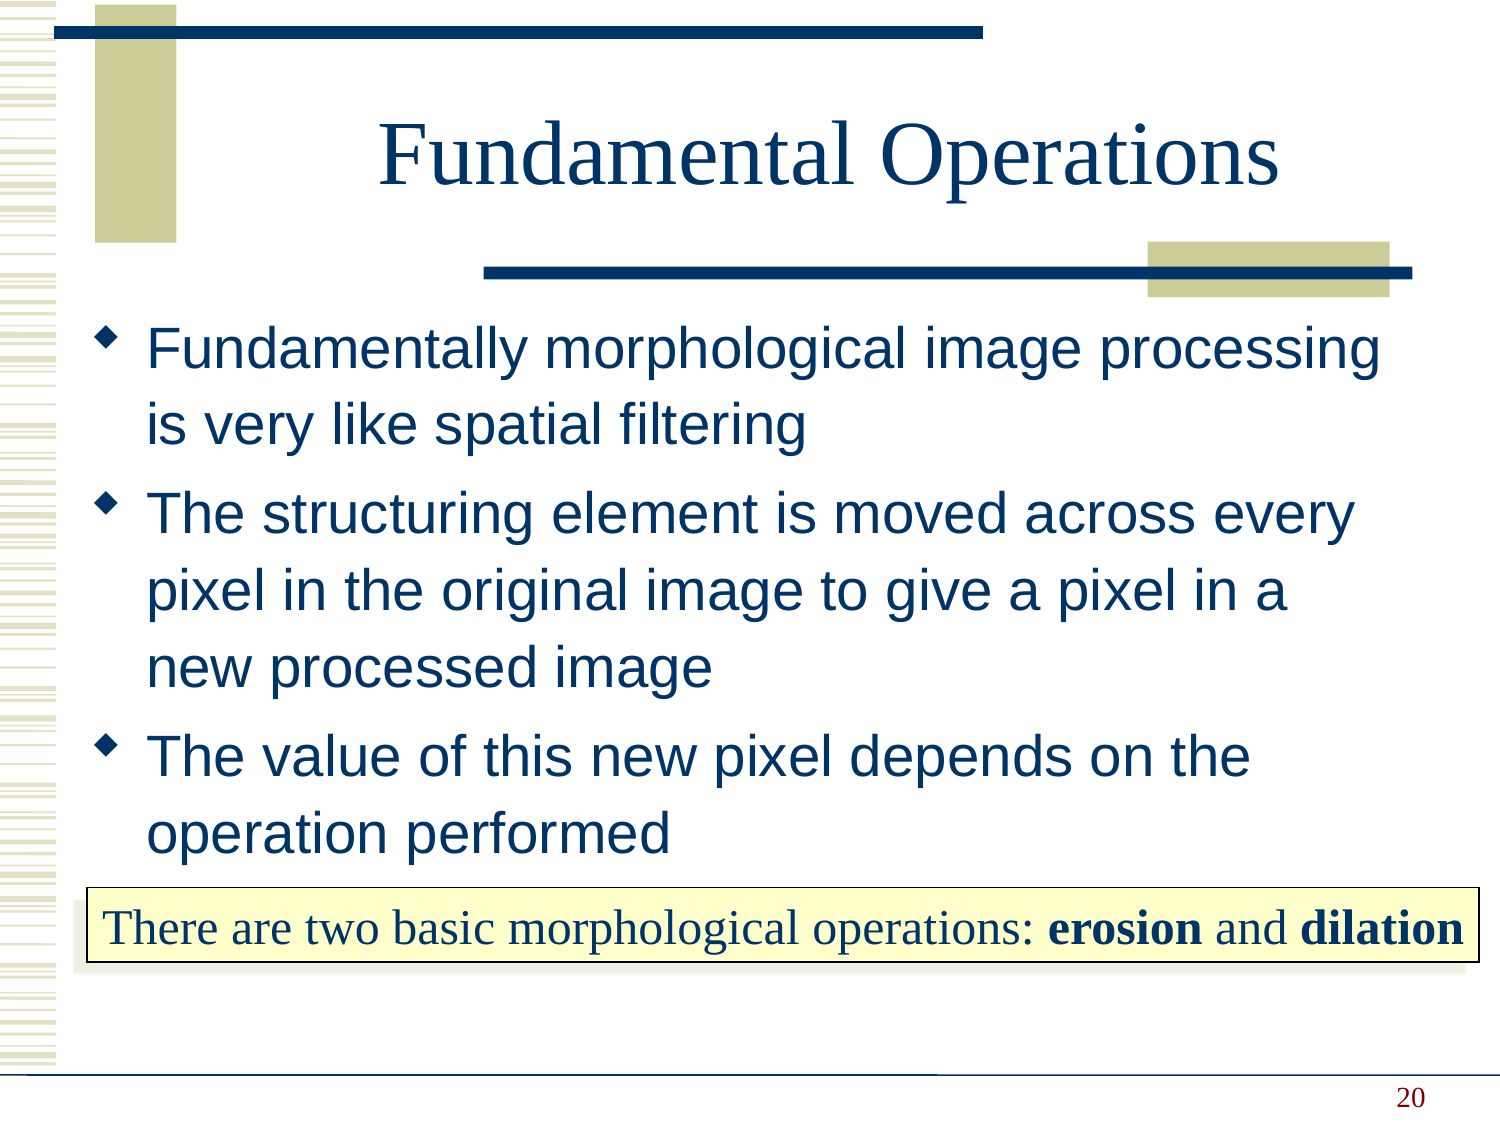

Fundamental Operations
Fundamentally morphological image processing is very like spatial filtering
The structuring element is moved across every pixel in the original image to give a pixel in a new processed image
The value of this new pixel depends on the operation performed

There are two basic morphological operations: erosion and dilation
20